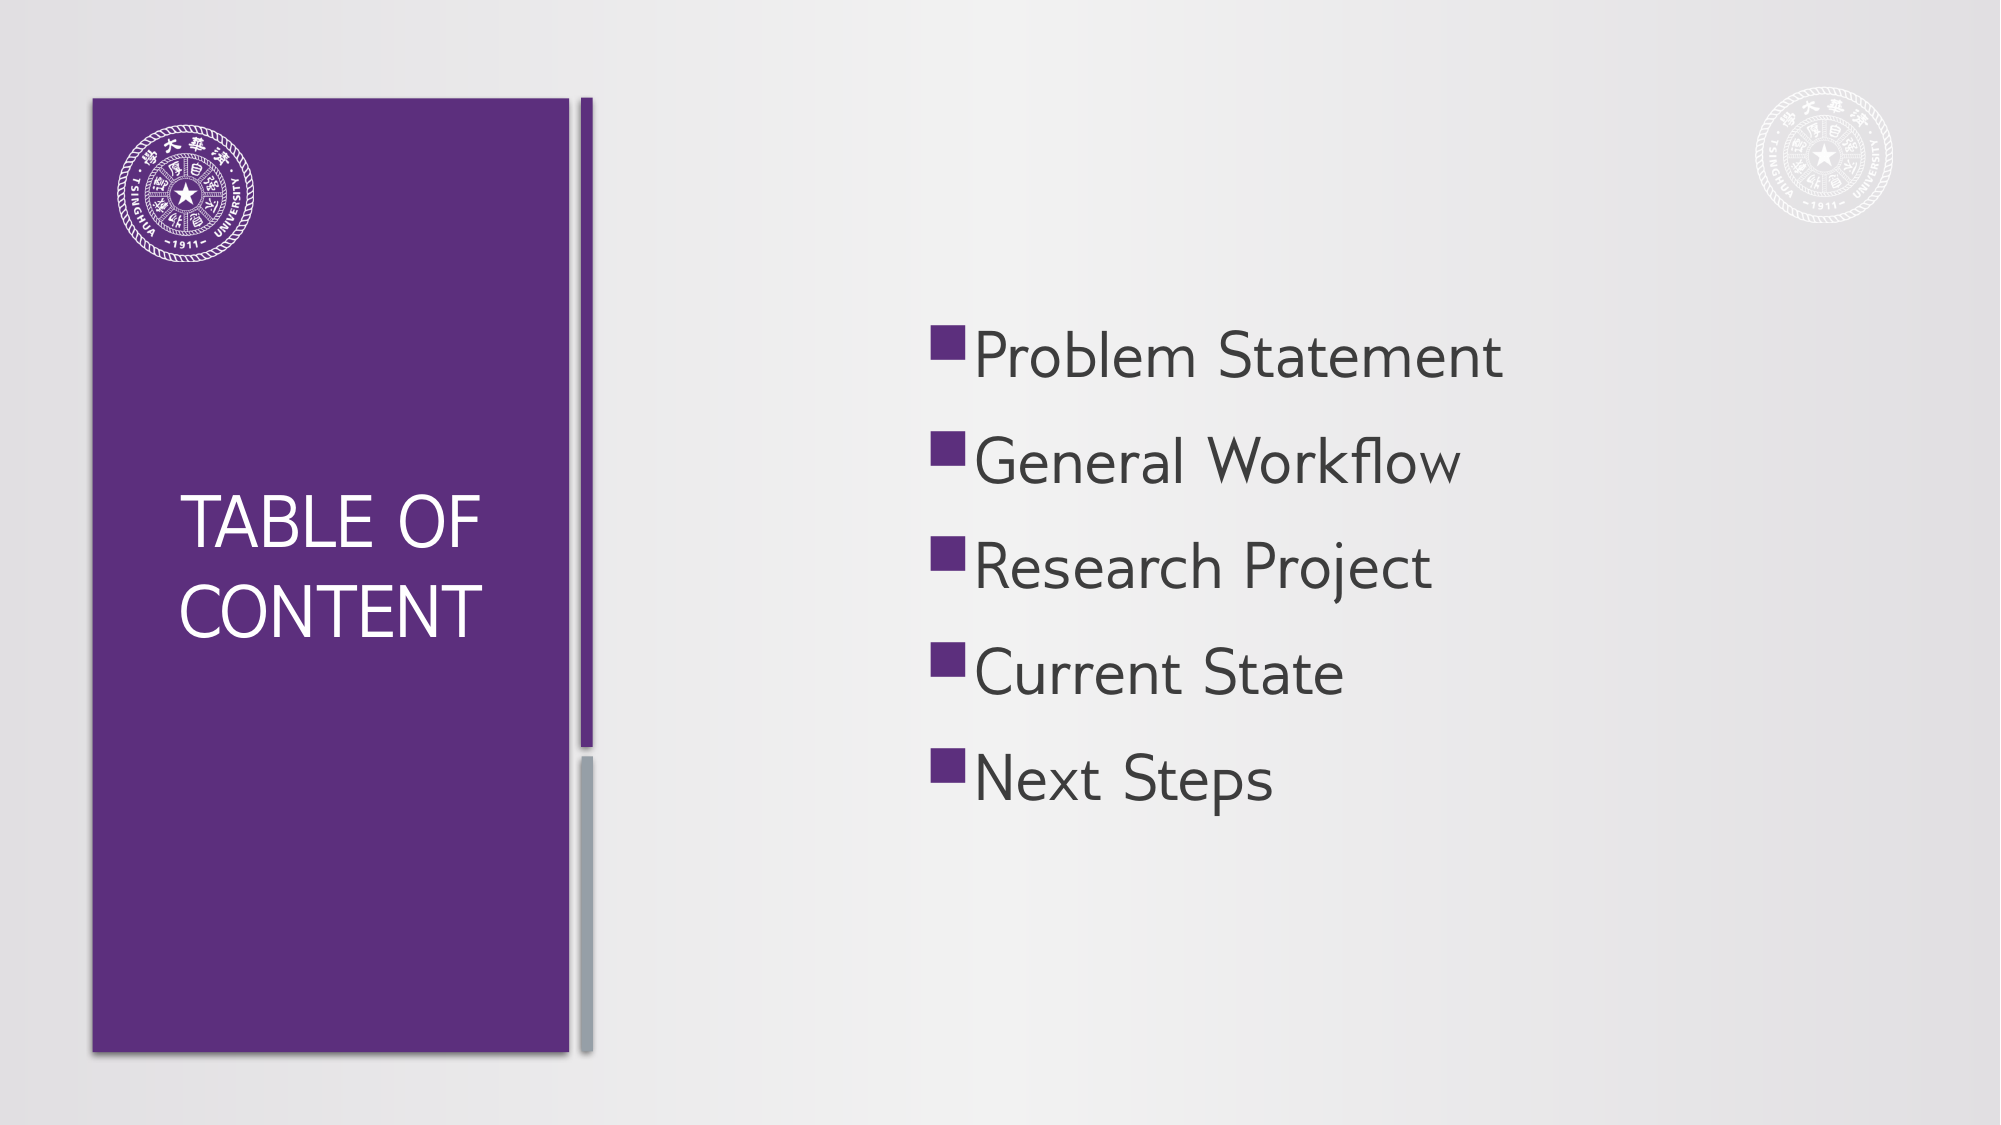

Problem Statement
General Workflow
Research Project
Current State
Next Steps
# TABLE OF CONTENT